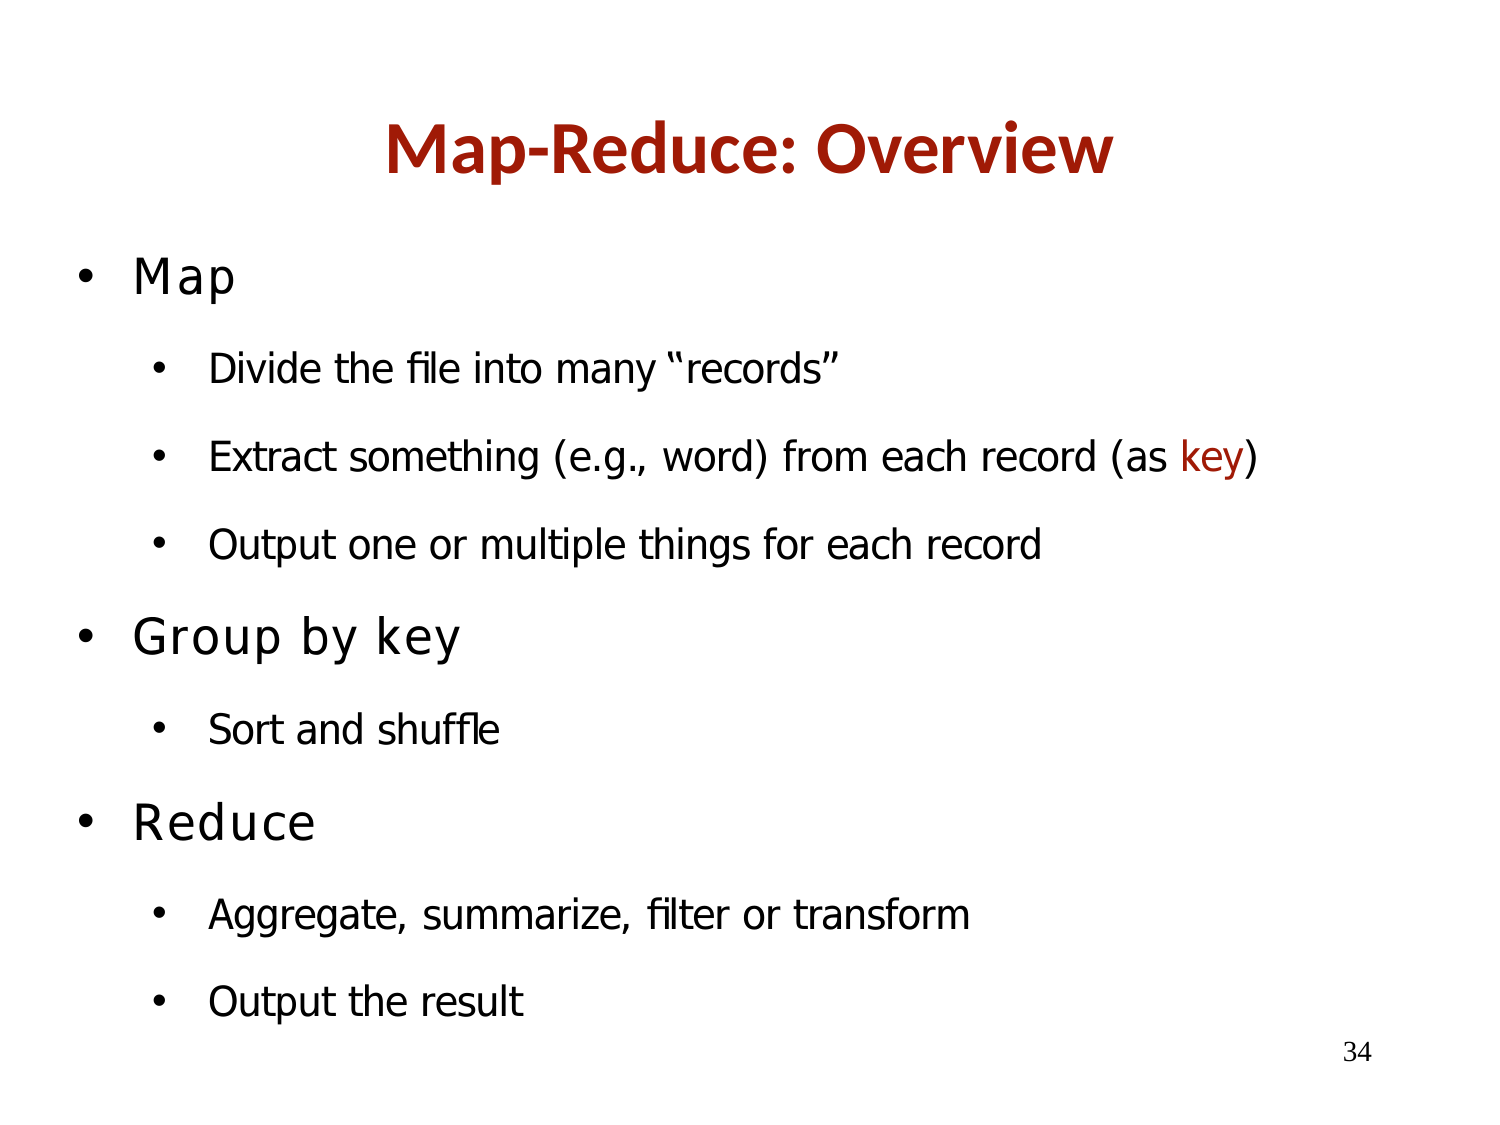

# Map-Reduce: Overview
Map
Divide the file into many “records”
Extract something (e.g., word) from each record (as key)
Output one or multiple things for each record
Group by key
Sort and shuffle
Reduce
Aggregate, summarize, filter or transform
Output the result
34